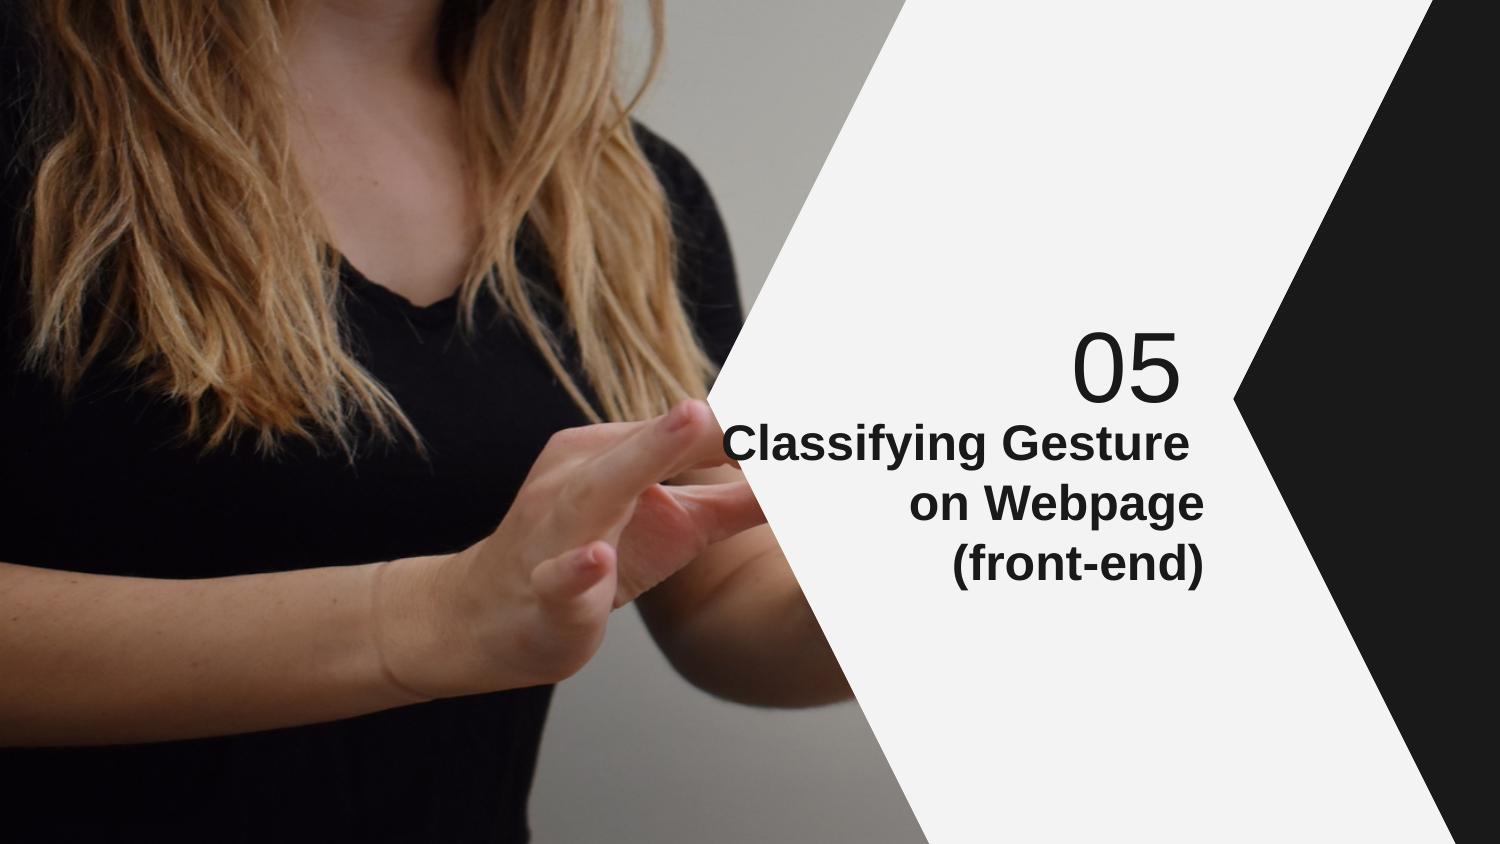

05
# Classifying Gesture on Webpage (front-end)